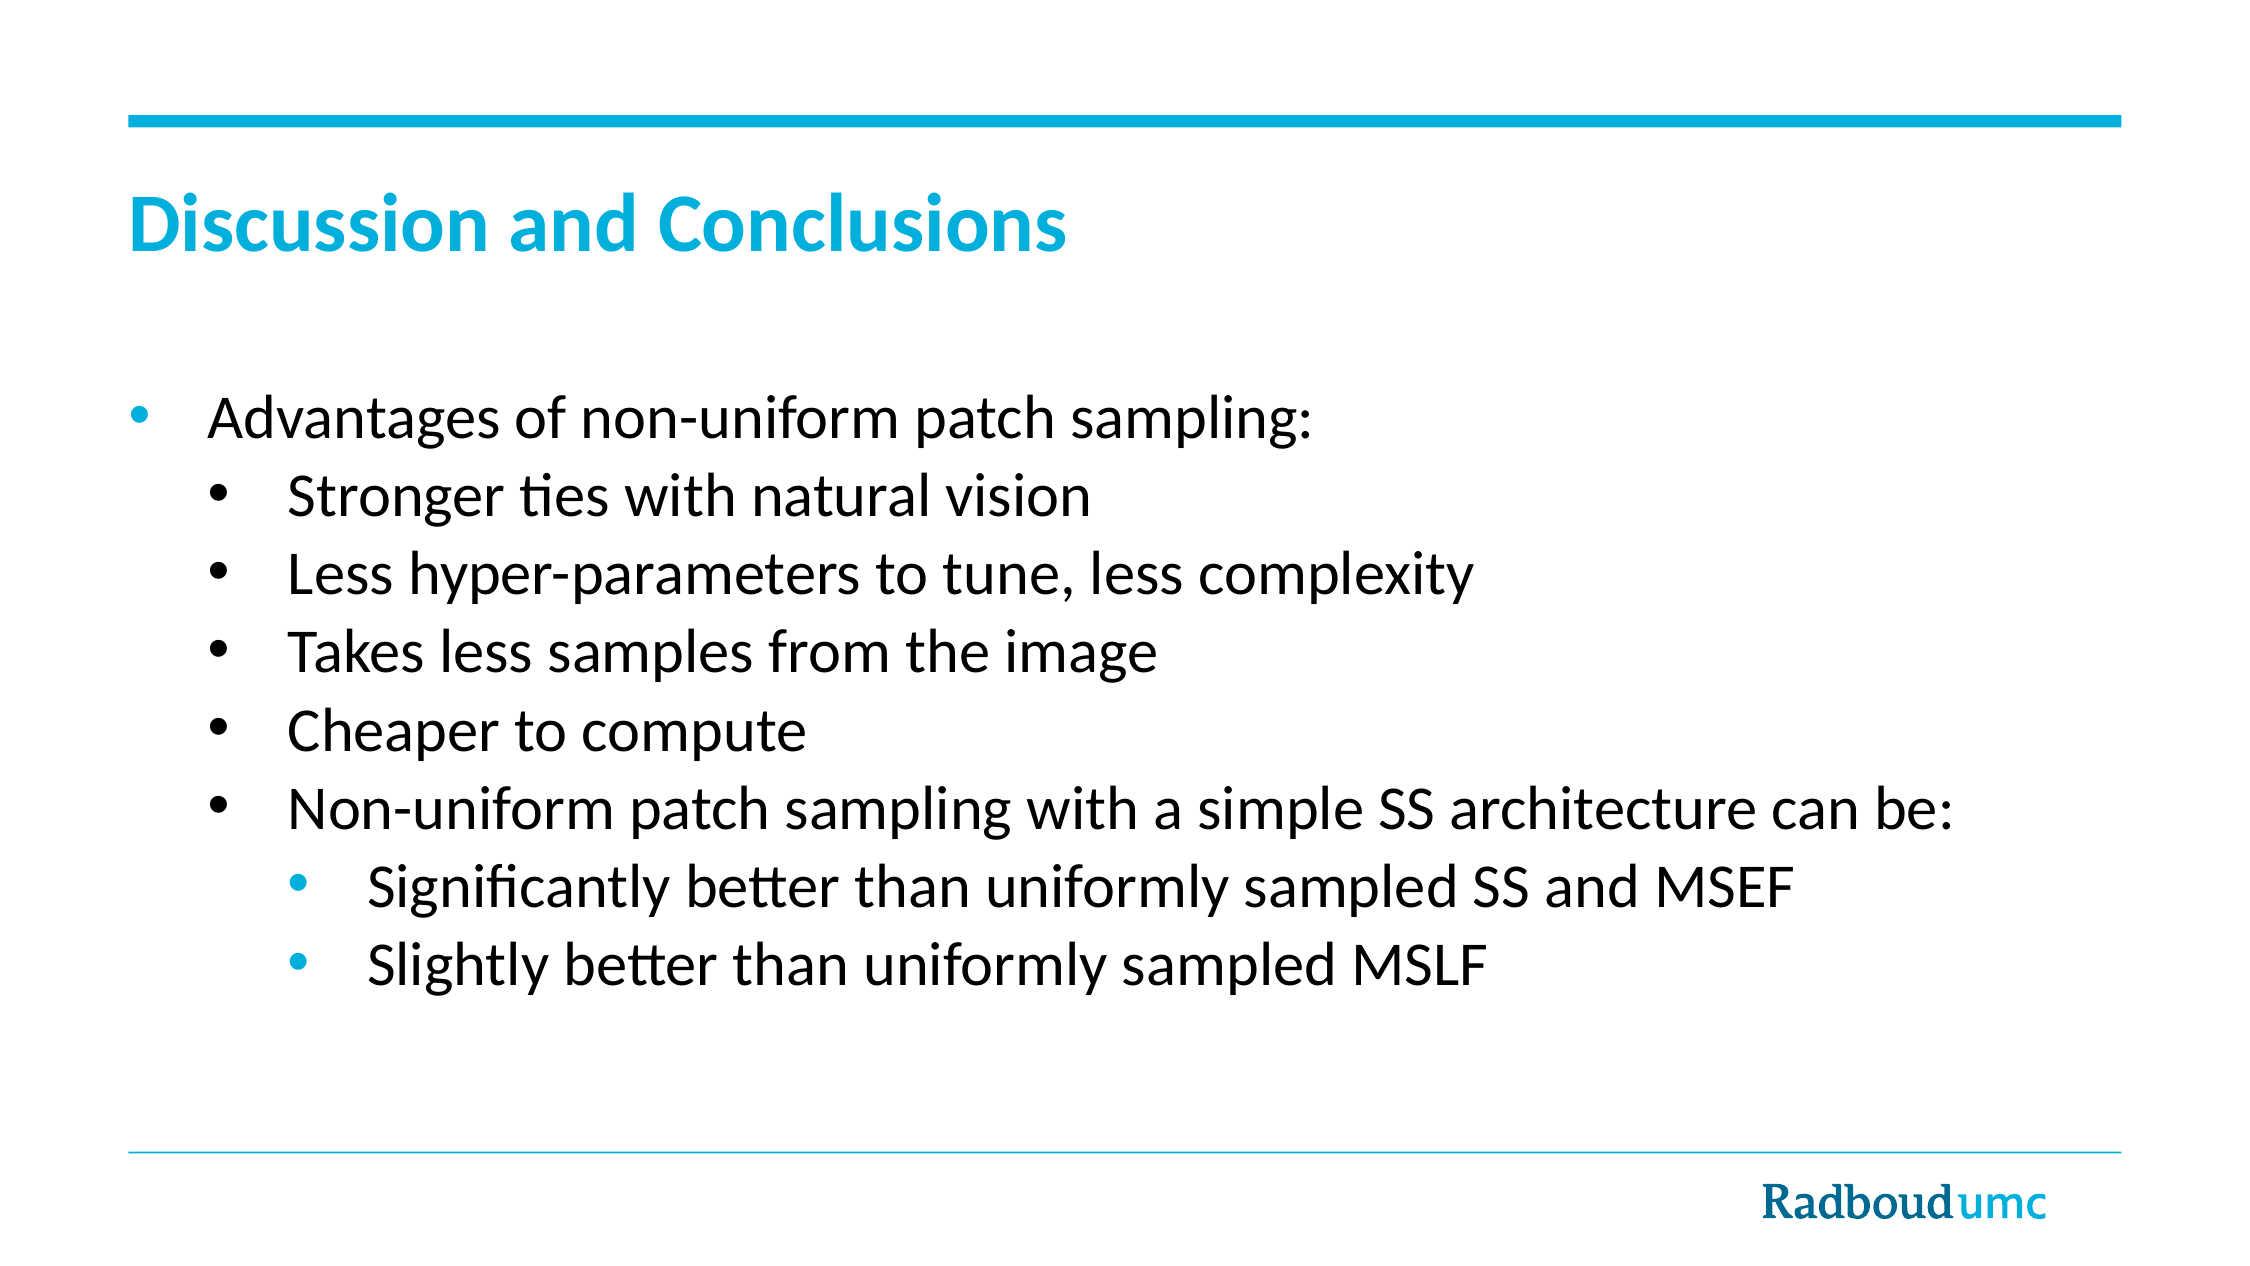

Discussion and Conclusions
Advantages of non-uniform patch sampling:
Stronger ties with natural vision
Less hyper-parameters to tune, less complexity
Takes less samples from the image
Cheaper to compute
Non-uniform patch sampling with a simple SS architecture can be:
Significantly better than uniformly sampled SS and MSEF
Slightly better than uniformly sampled MSLF